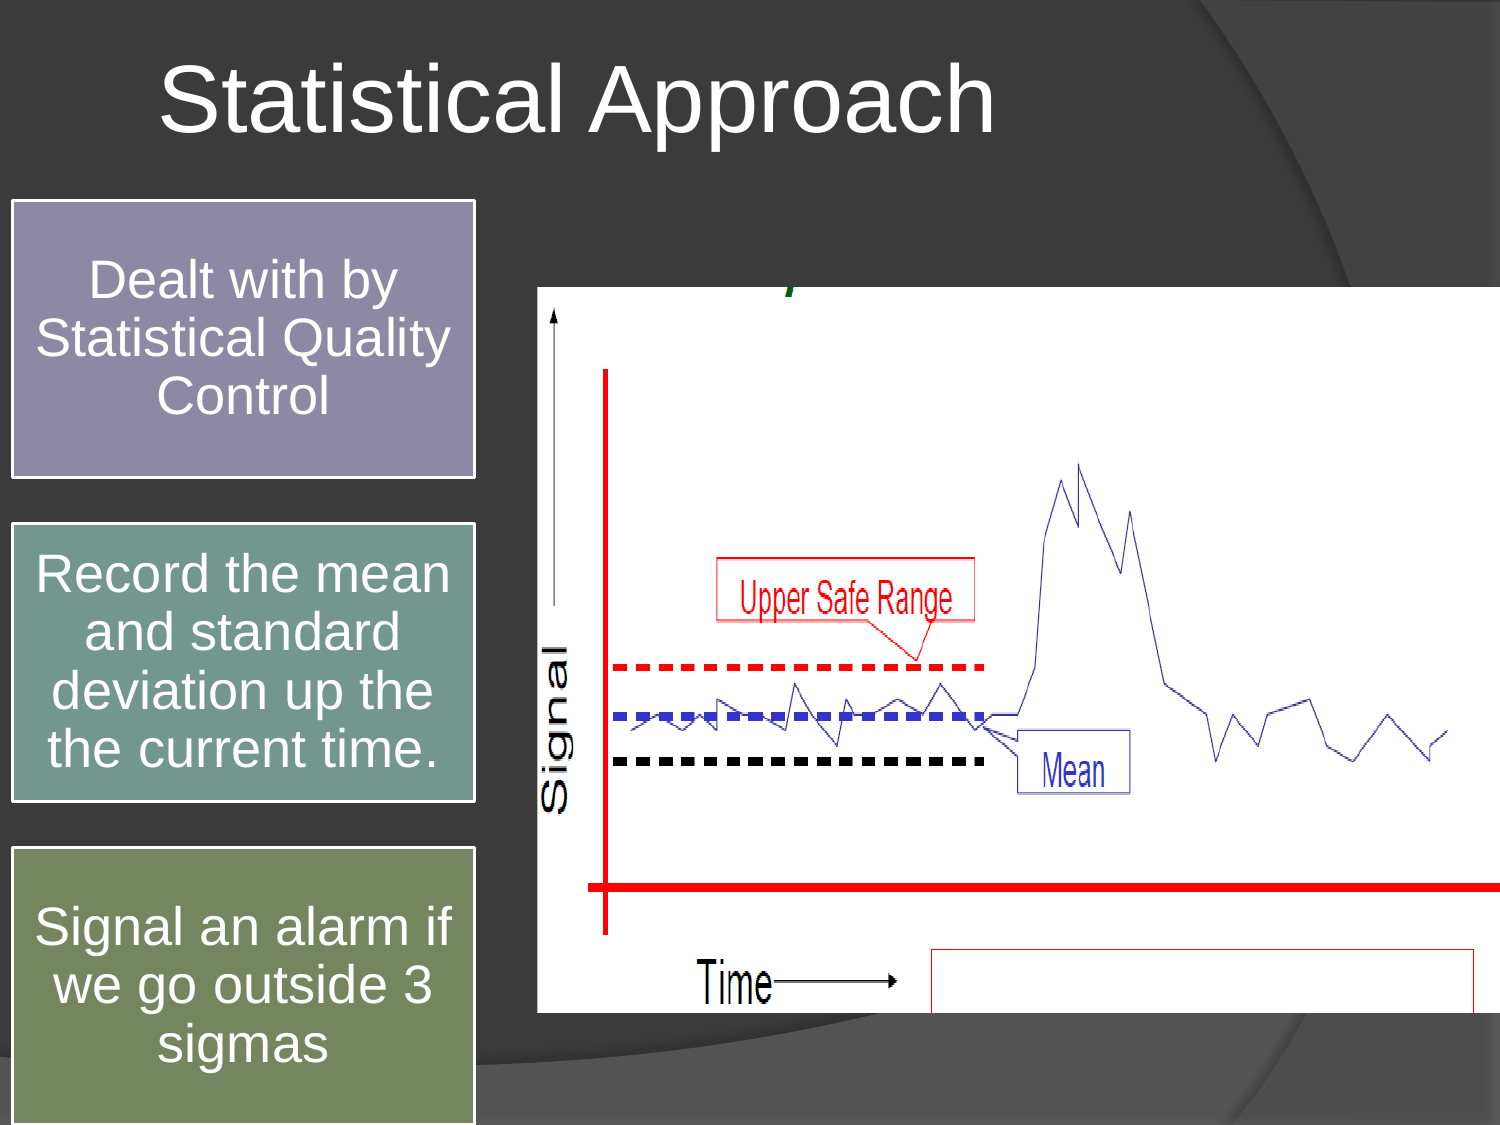

# Statistical Approach
Dealt with by Statistical Quality Control
Record the mean and standard deviation up the the current time.
Signal an alarm if we go outside 3 sigmas